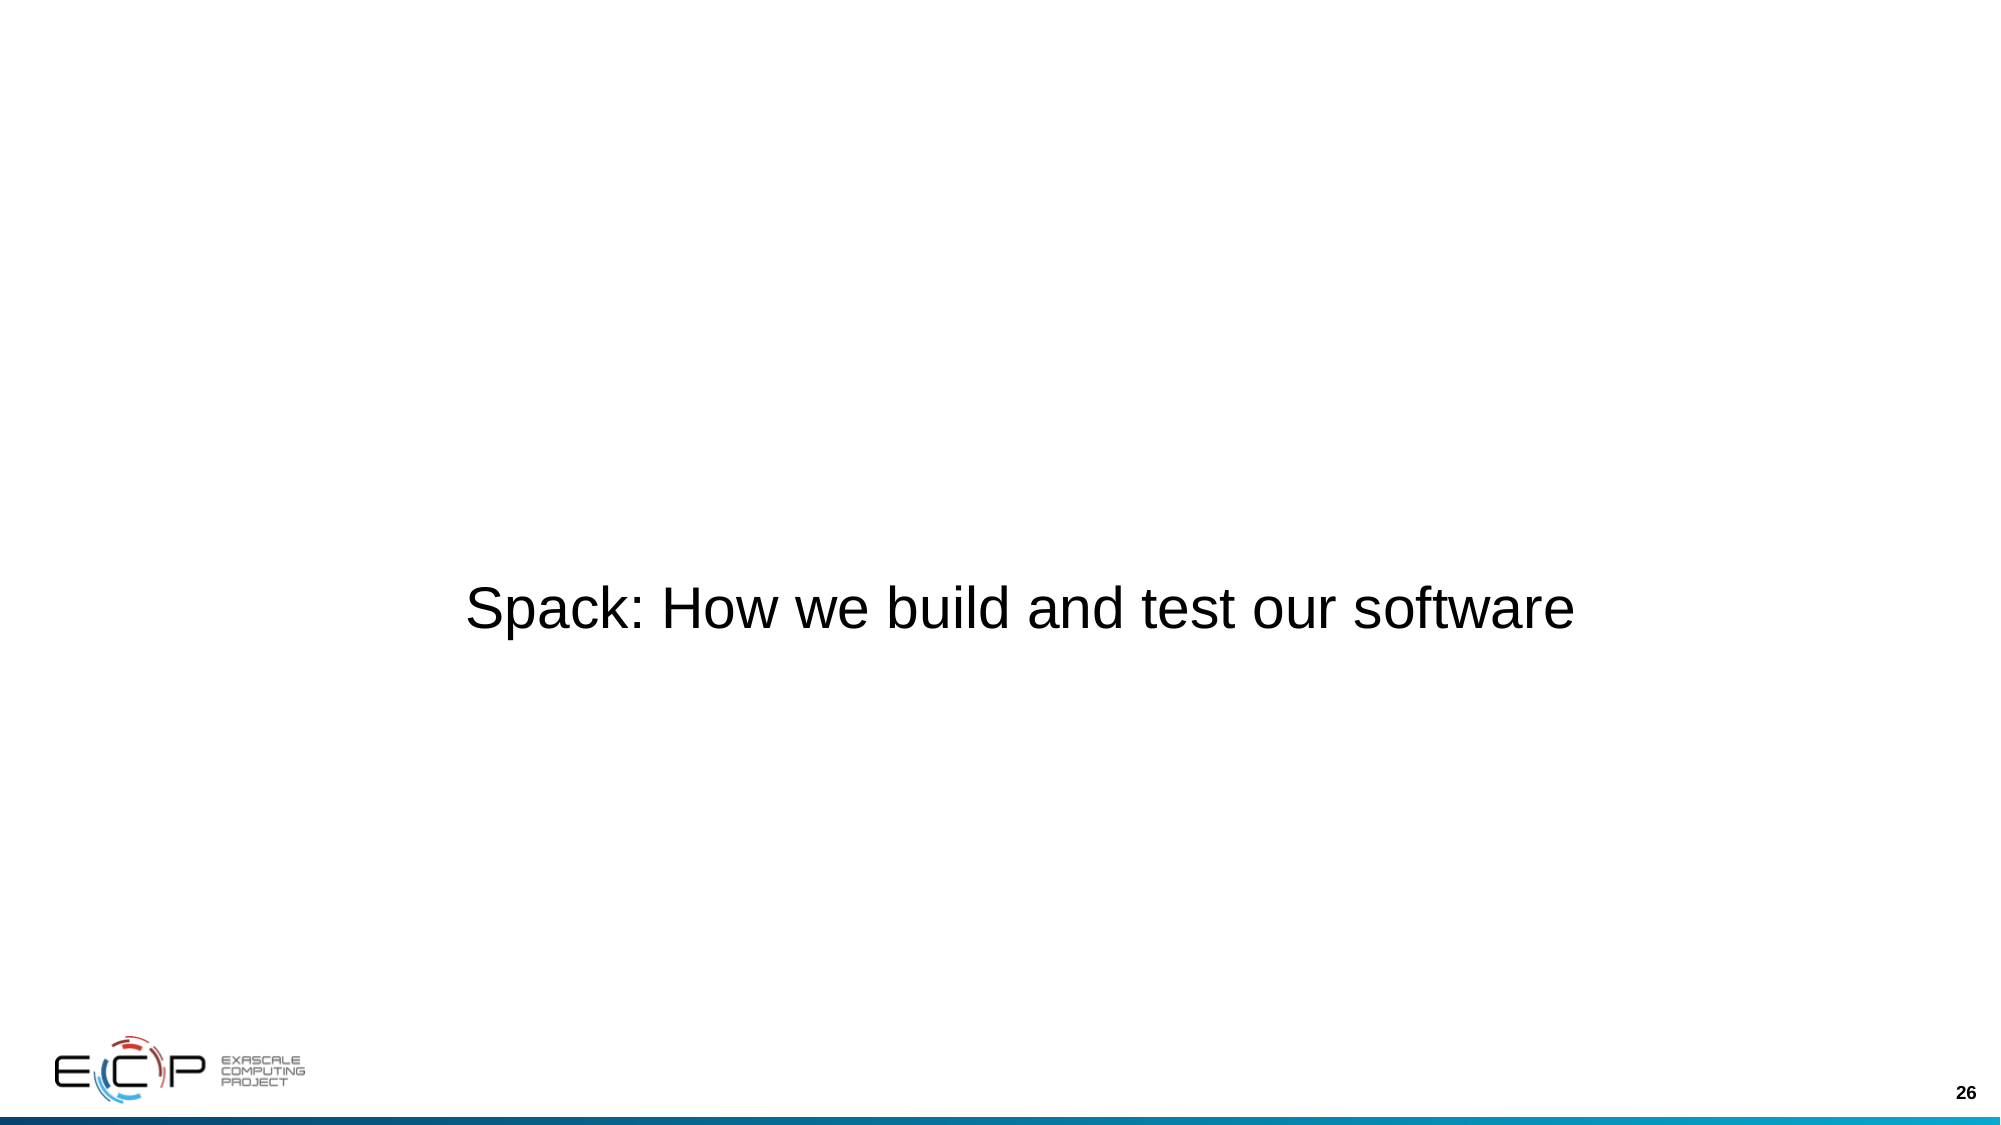

# Spack: How we build and test our software